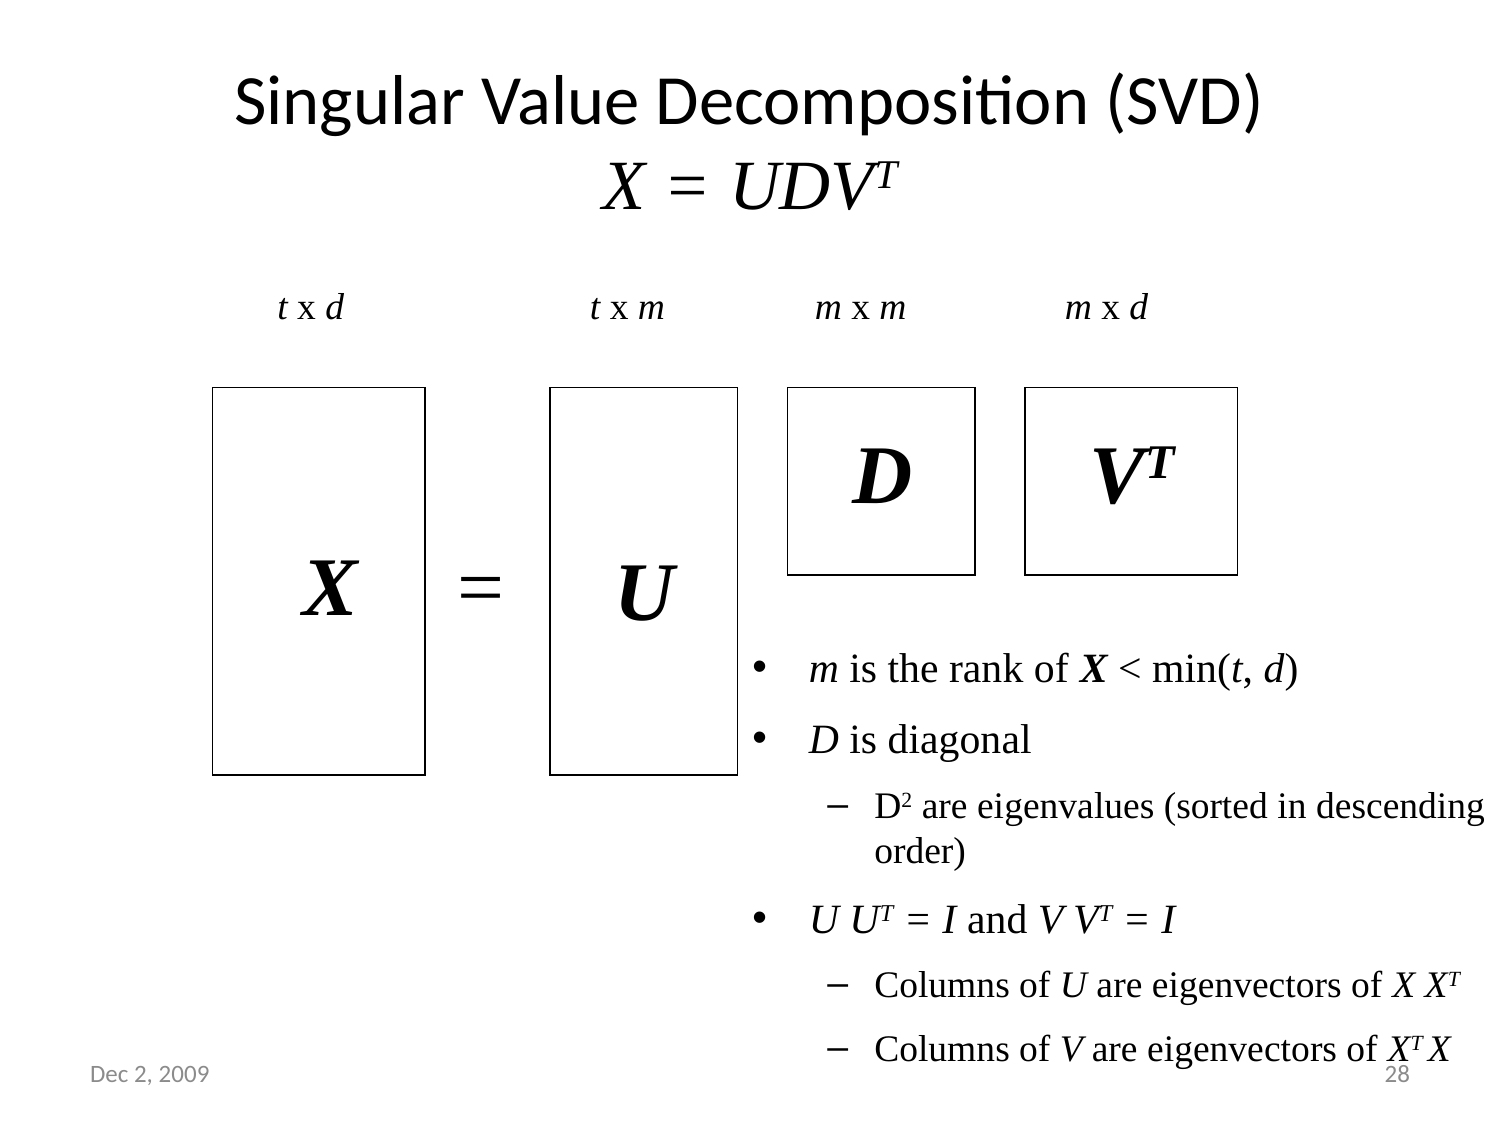

# Singular Value Decomposition (SVD) X = UDVT
t x d
t x m
m x m
m x d

D
VT
X
=
U
m is the rank of X < min(t, d)
D is diagonal
D2 are eigenvalues (sorted in descending order)
U UT = I and V VT = I
Columns of U are eigenvectors of X XT
Columns of V are eigenvectors of XT X
Dec 2, 2009
28